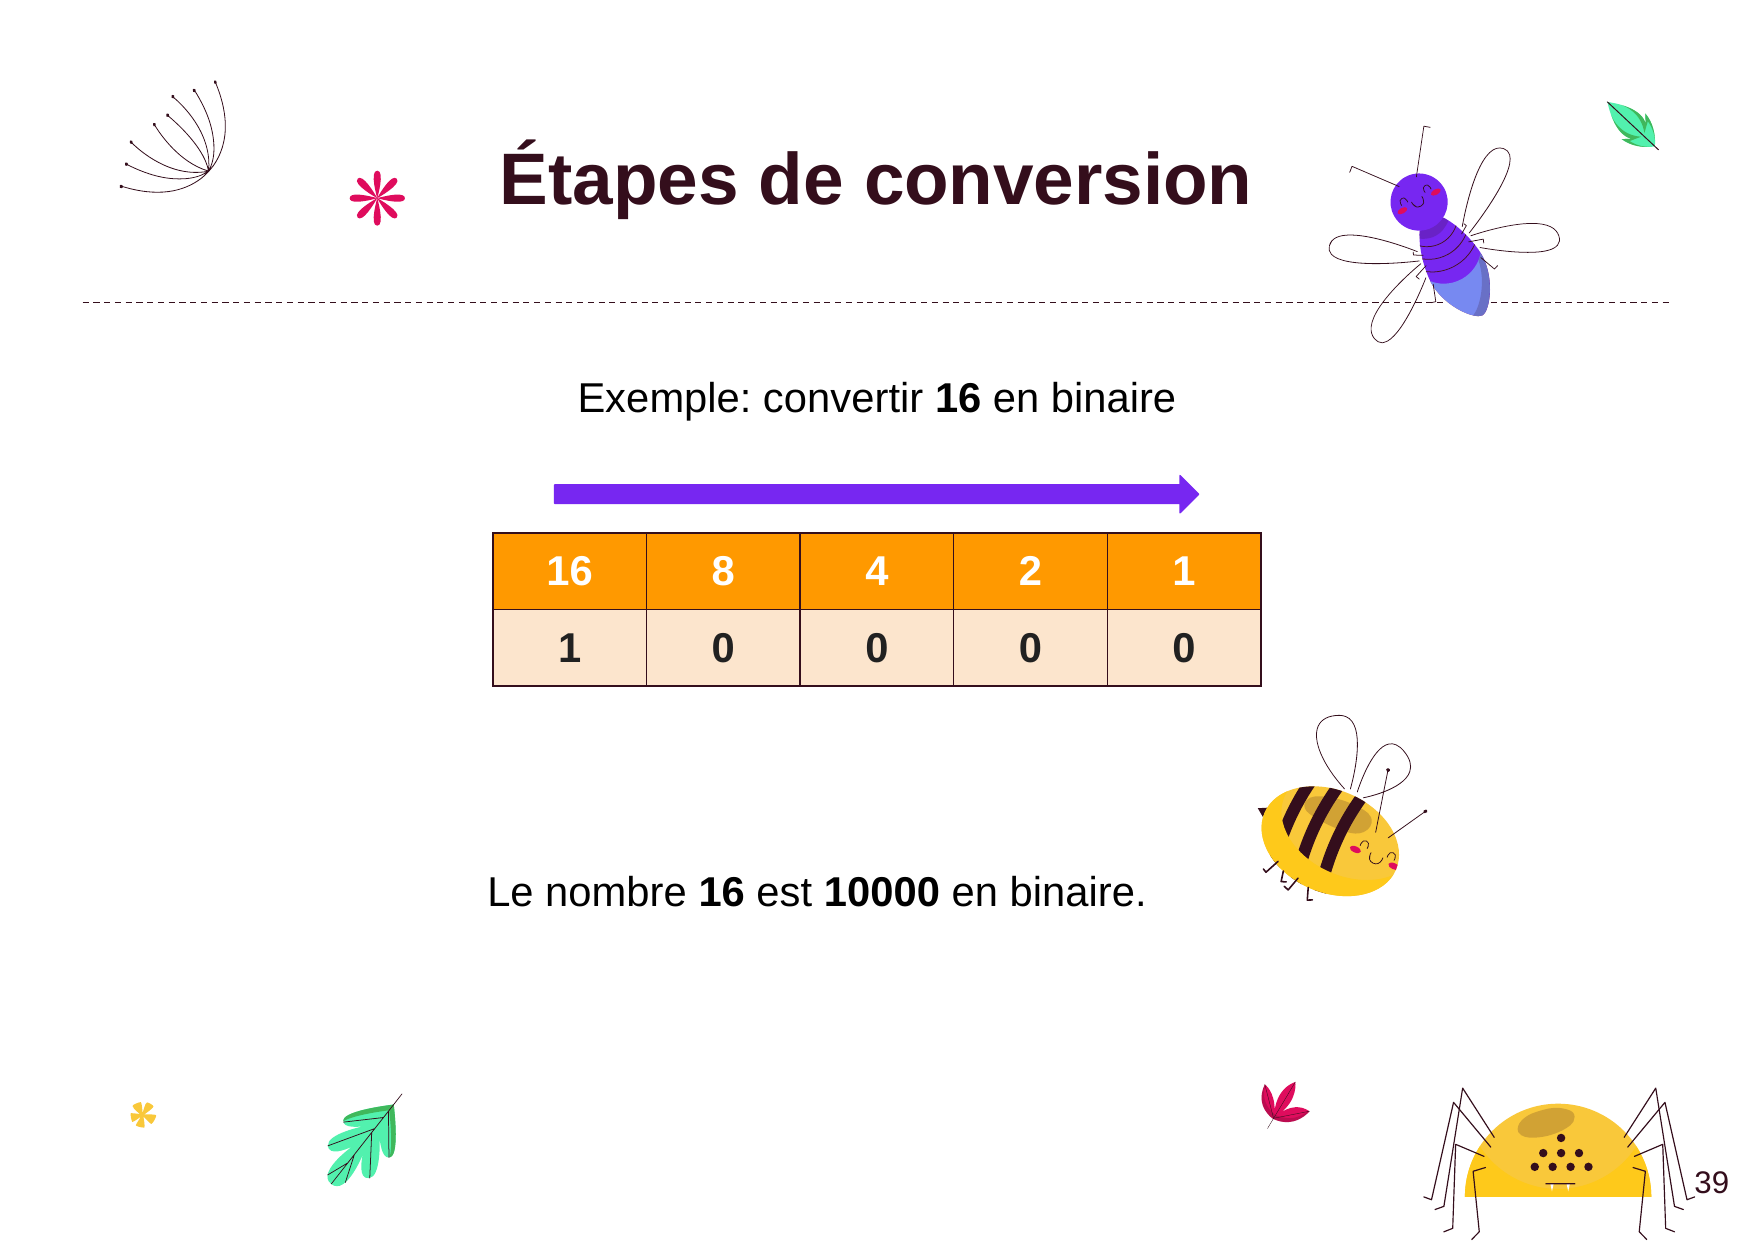

# Étapes de conversion

Exemple: convertir 16 en binaire

| 16 | 8 | 4 | 2 | 1 |
| --- | --- | --- | --- | --- |
| 1 | 0 | 0 | 0 | 0 |

Le nombre 16 est 10000 en binaire.

39